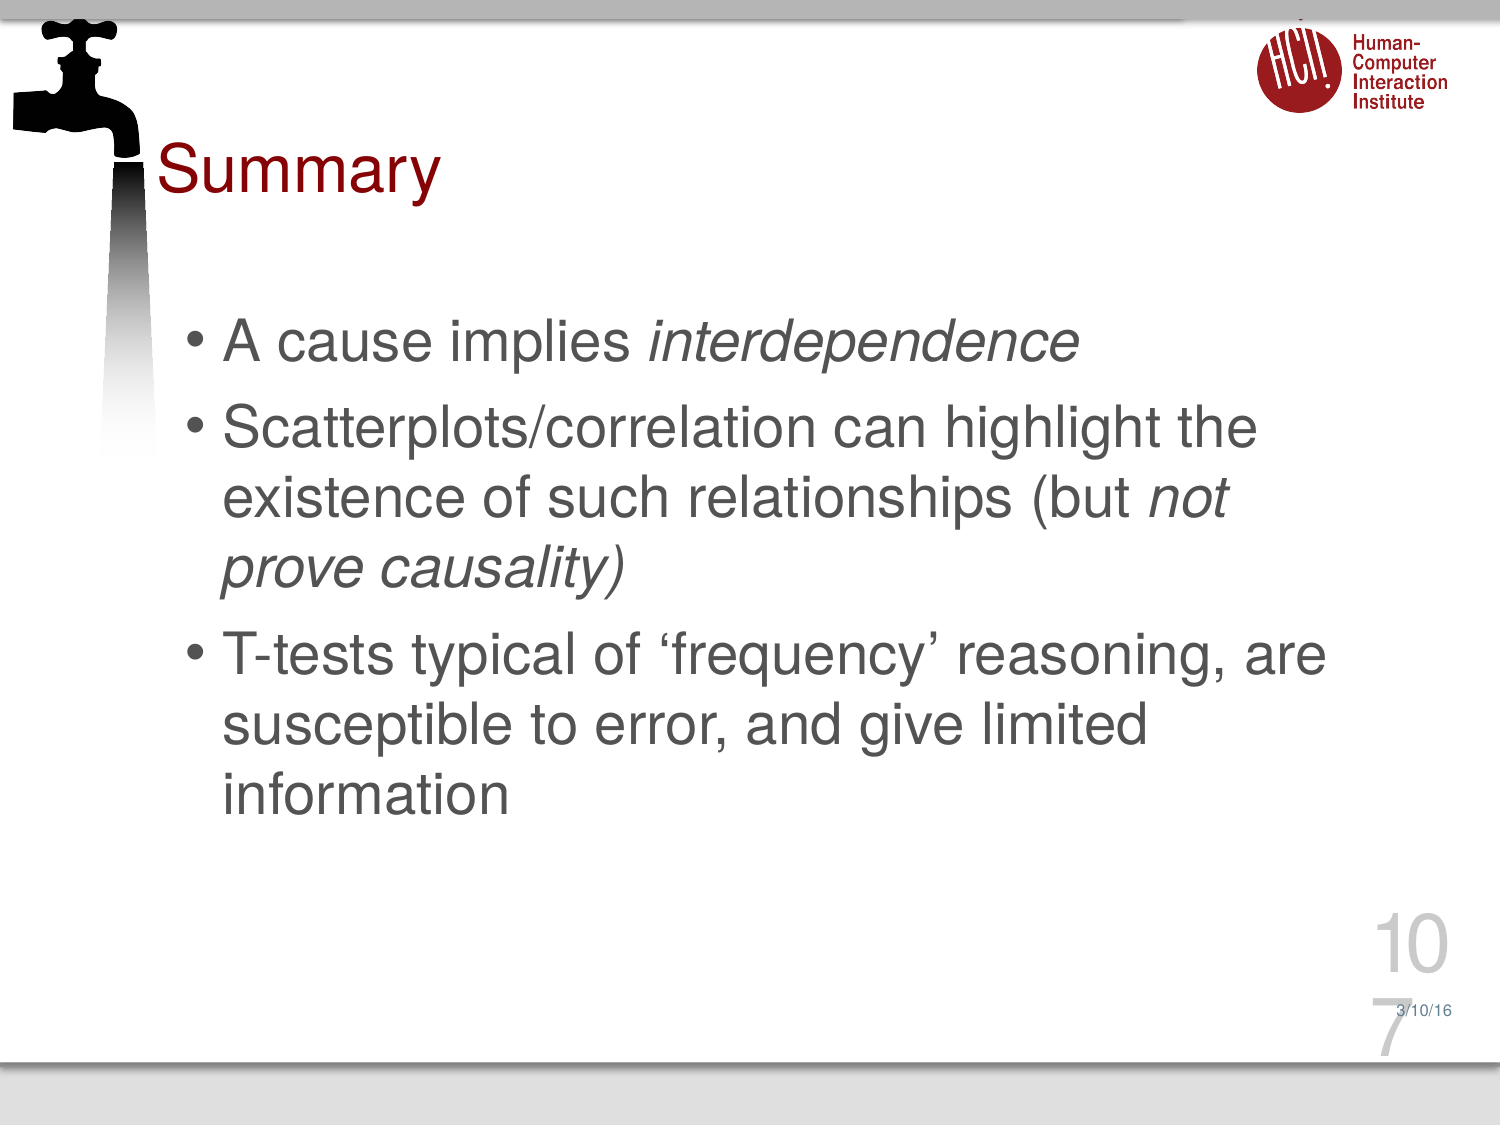

# Summary
A cause implies interdependence
Scatterplots/correlation can highlight the existence of such relationships (but not prove causality)
T-tests typical of ‘frequency’ reasoning, are susceptible to error, and give limited information
107
3/10/16